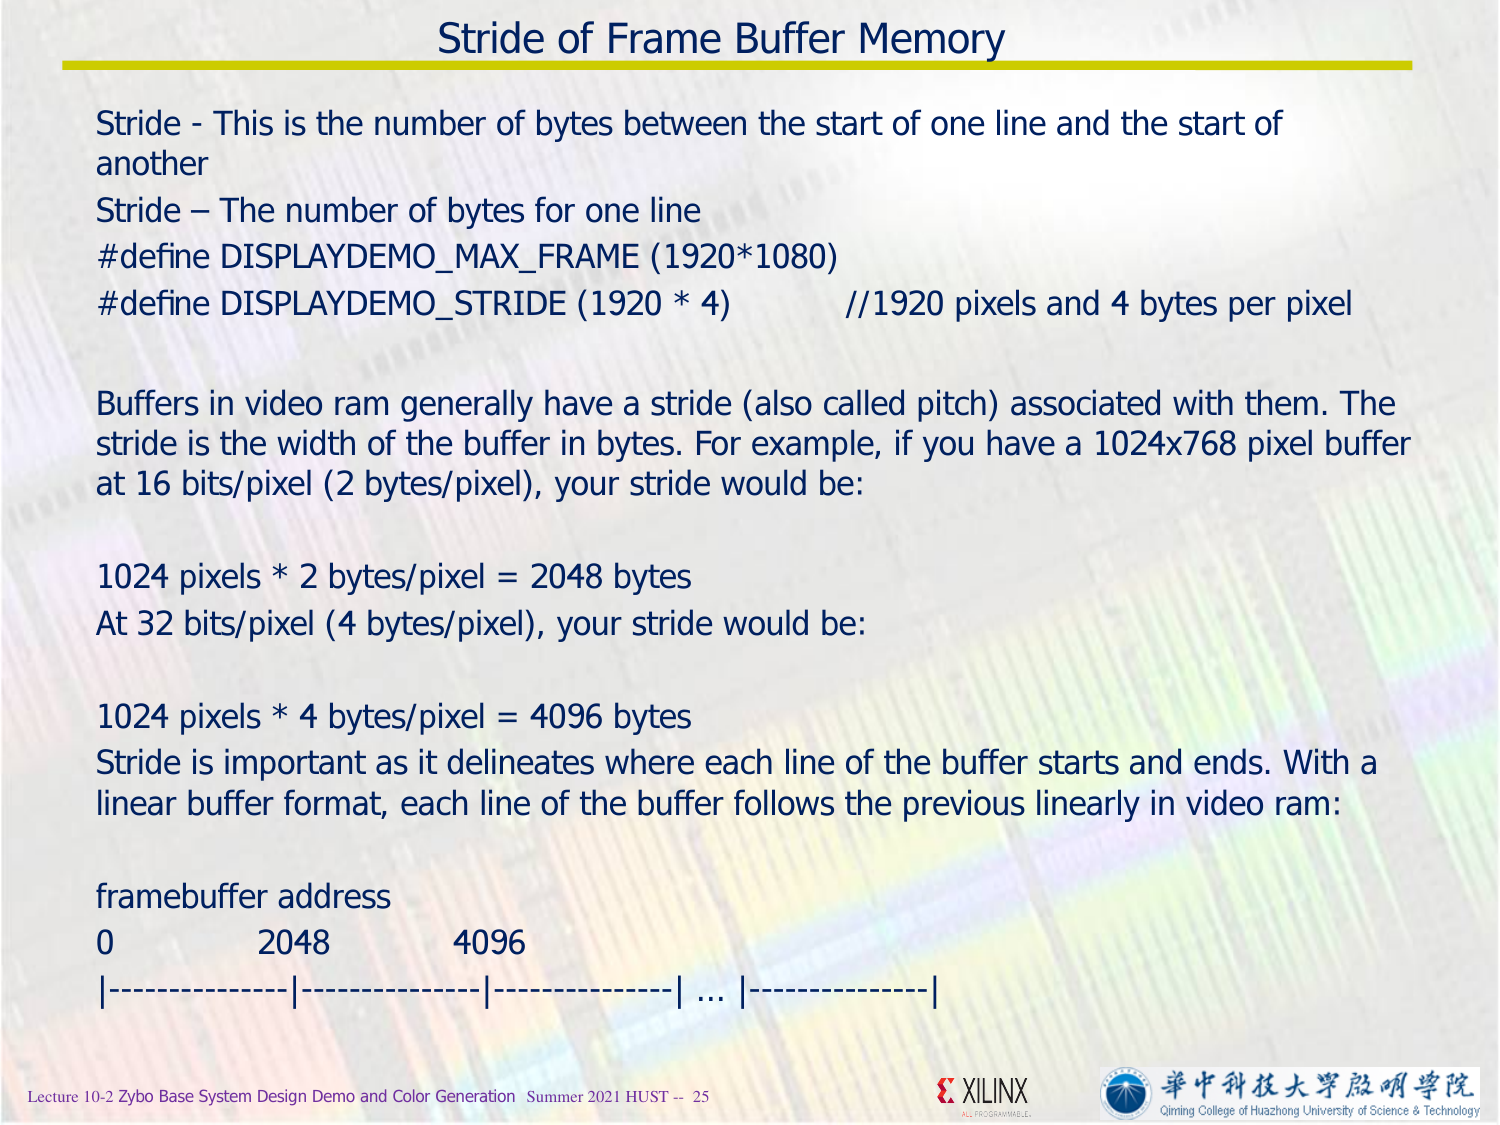

# Stride of Frame Buffer Memory
Stride - This is the number of bytes between the start of one line and the start of another
Stride – The number of bytes for one line
#define DISPLAYDEMO_MAX_FRAME (1920*1080)
#define DISPLAYDEMO_STRIDE (1920 * 4)	//1920 pixels and 4 bytes per pixel

Buffers in video ram generally have a stride (also called pitch) associated with them. The stride is the width of the buffer in bytes. For example, if you have a 1024x768 pixel buffer at 16 bits/pixel (2 bytes/pixel), your stride would be:

1024 pixels * 2 bytes/pixel = 2048 bytes
At 32 bits/pixel (4 bytes/pixel), your stride would be:

1024 pixels * 4 bytes/pixel = 4096 bytes
Stride is important as it delineates where each line of the buffer starts and ends. With a linear buffer format, each line of the buffer follows the previous linearly in video ram:

framebuffer address
0              2048            4096
|---------------|---------------|---------------| ... |---------------|